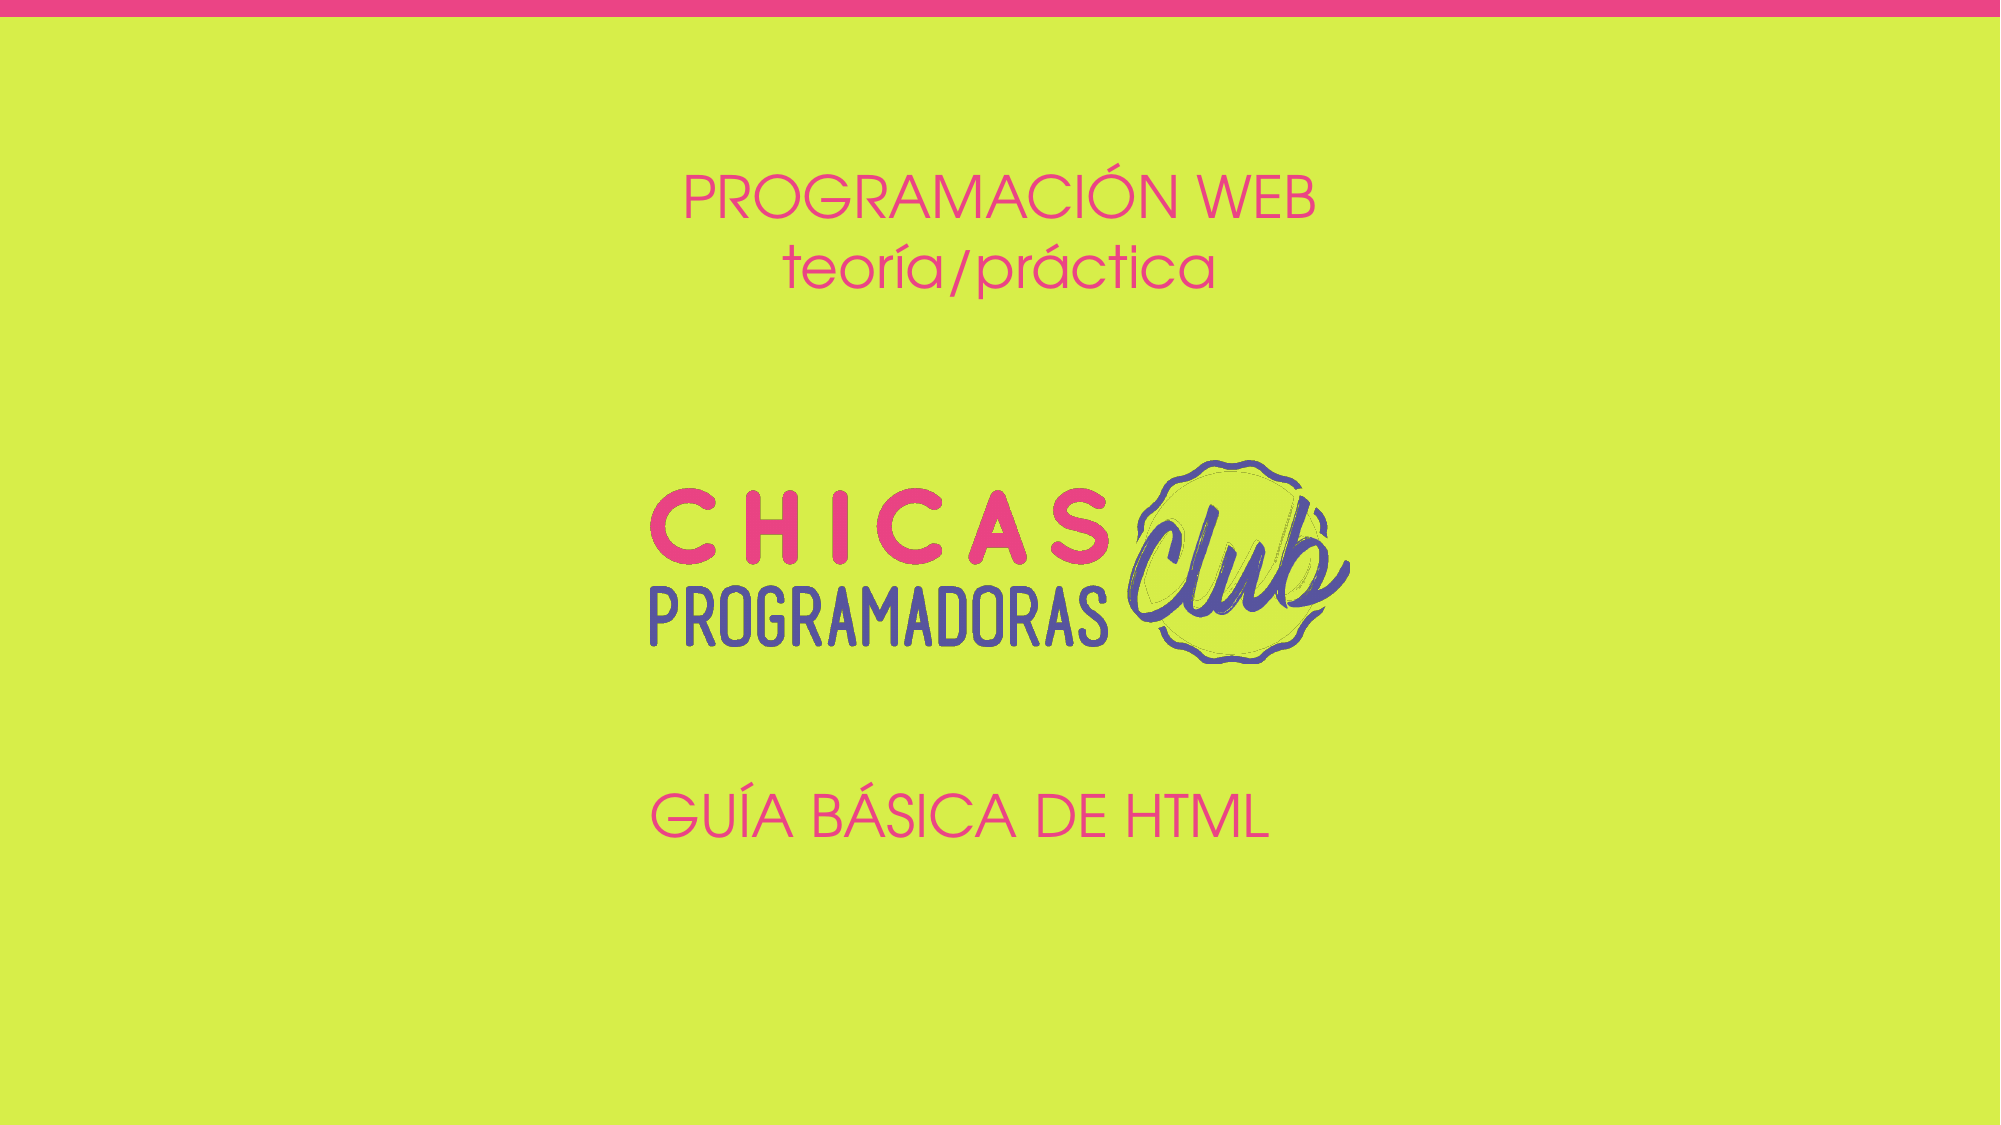

PROGRAMACIÓN WEB
teoría/práctica

GUÍA BÁSICA DE HTML